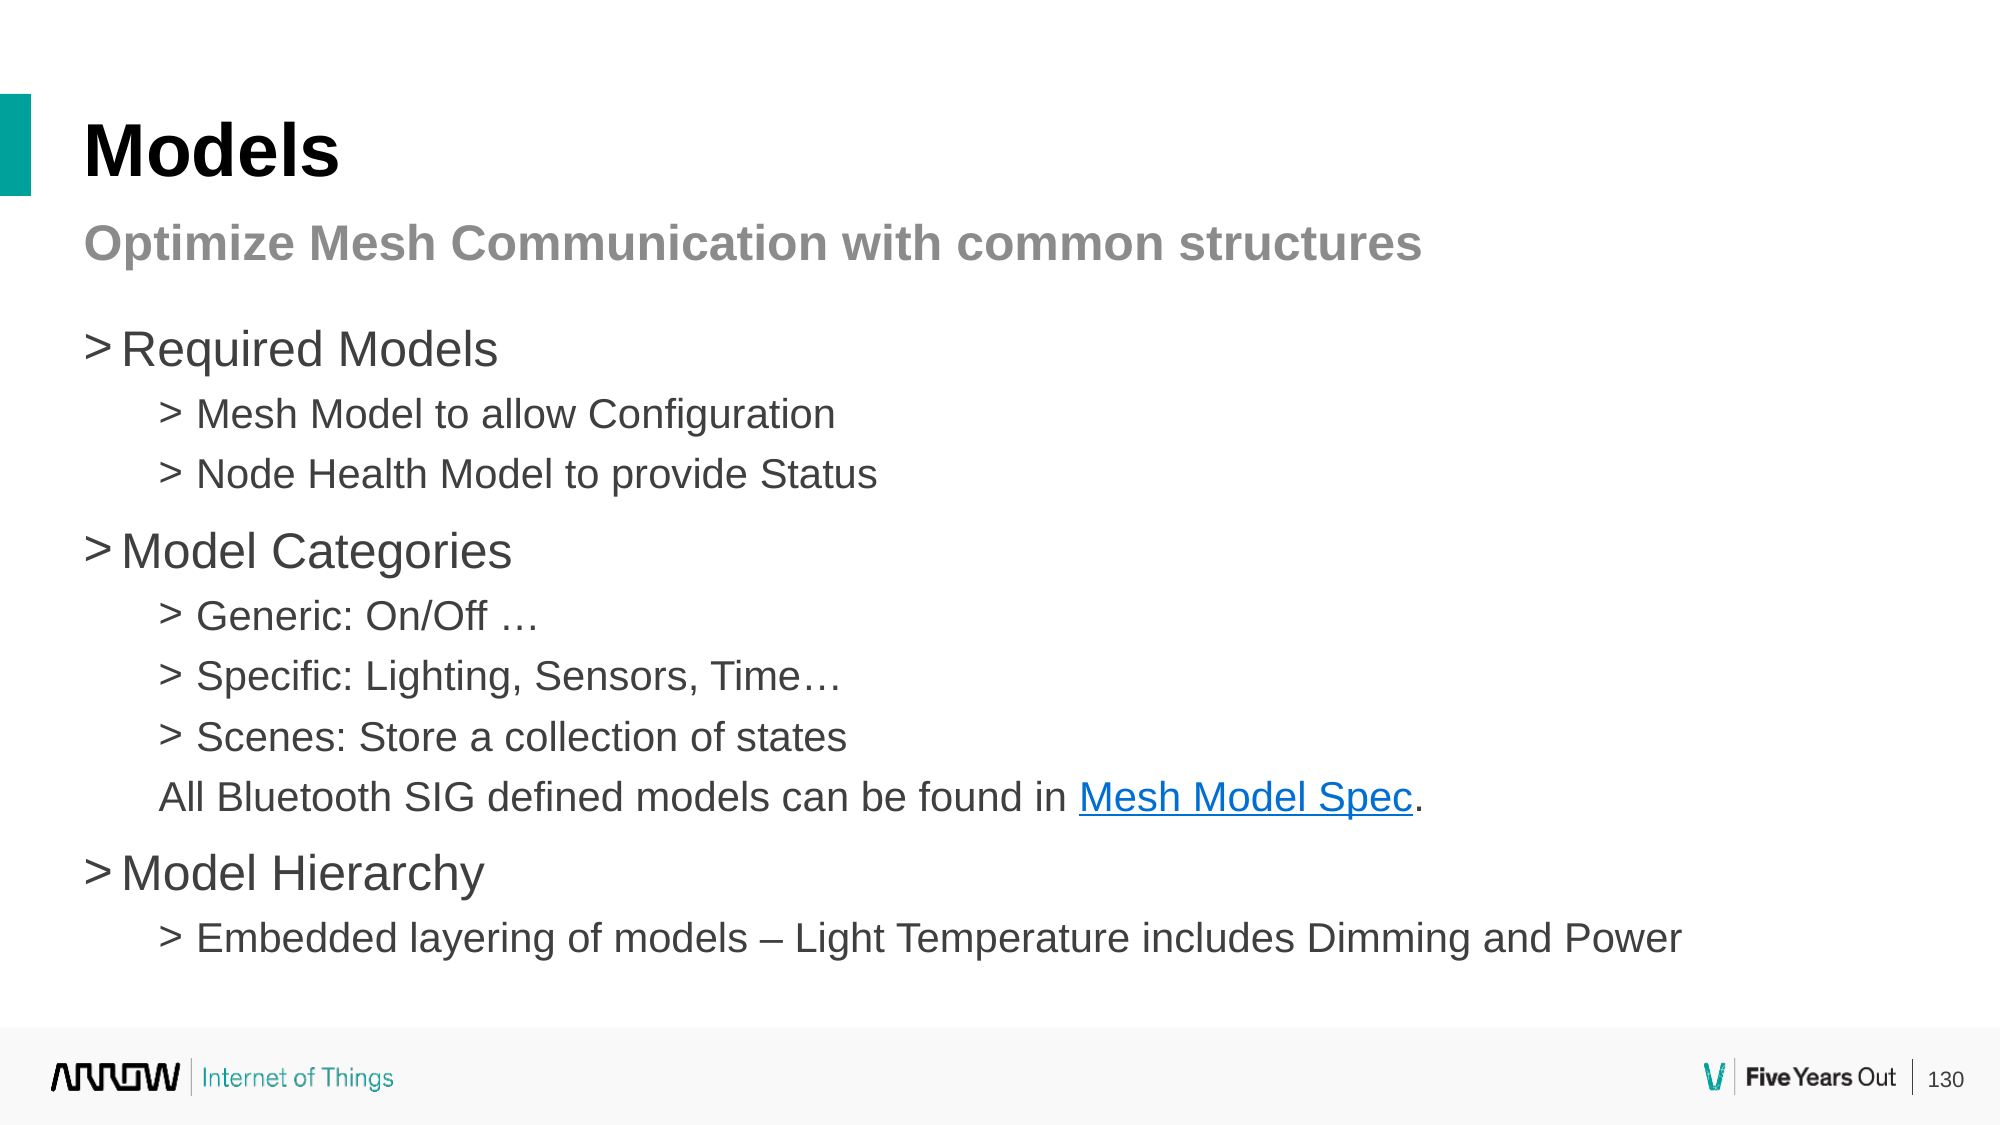

Models
Optimize Mesh Communication with common structures
Required Models
Mesh Model to allow Configuration
Node Health Model to provide Status
Model Categories
Generic: On/Off …
Specific: Lighting, Sensors, Time…
Scenes: Store a collection of states
All Bluetooth SIG defined models can be found in Mesh Model Spec.
Model Hierarchy
Embedded layering of models – Light Temperature includes Dimming and Power